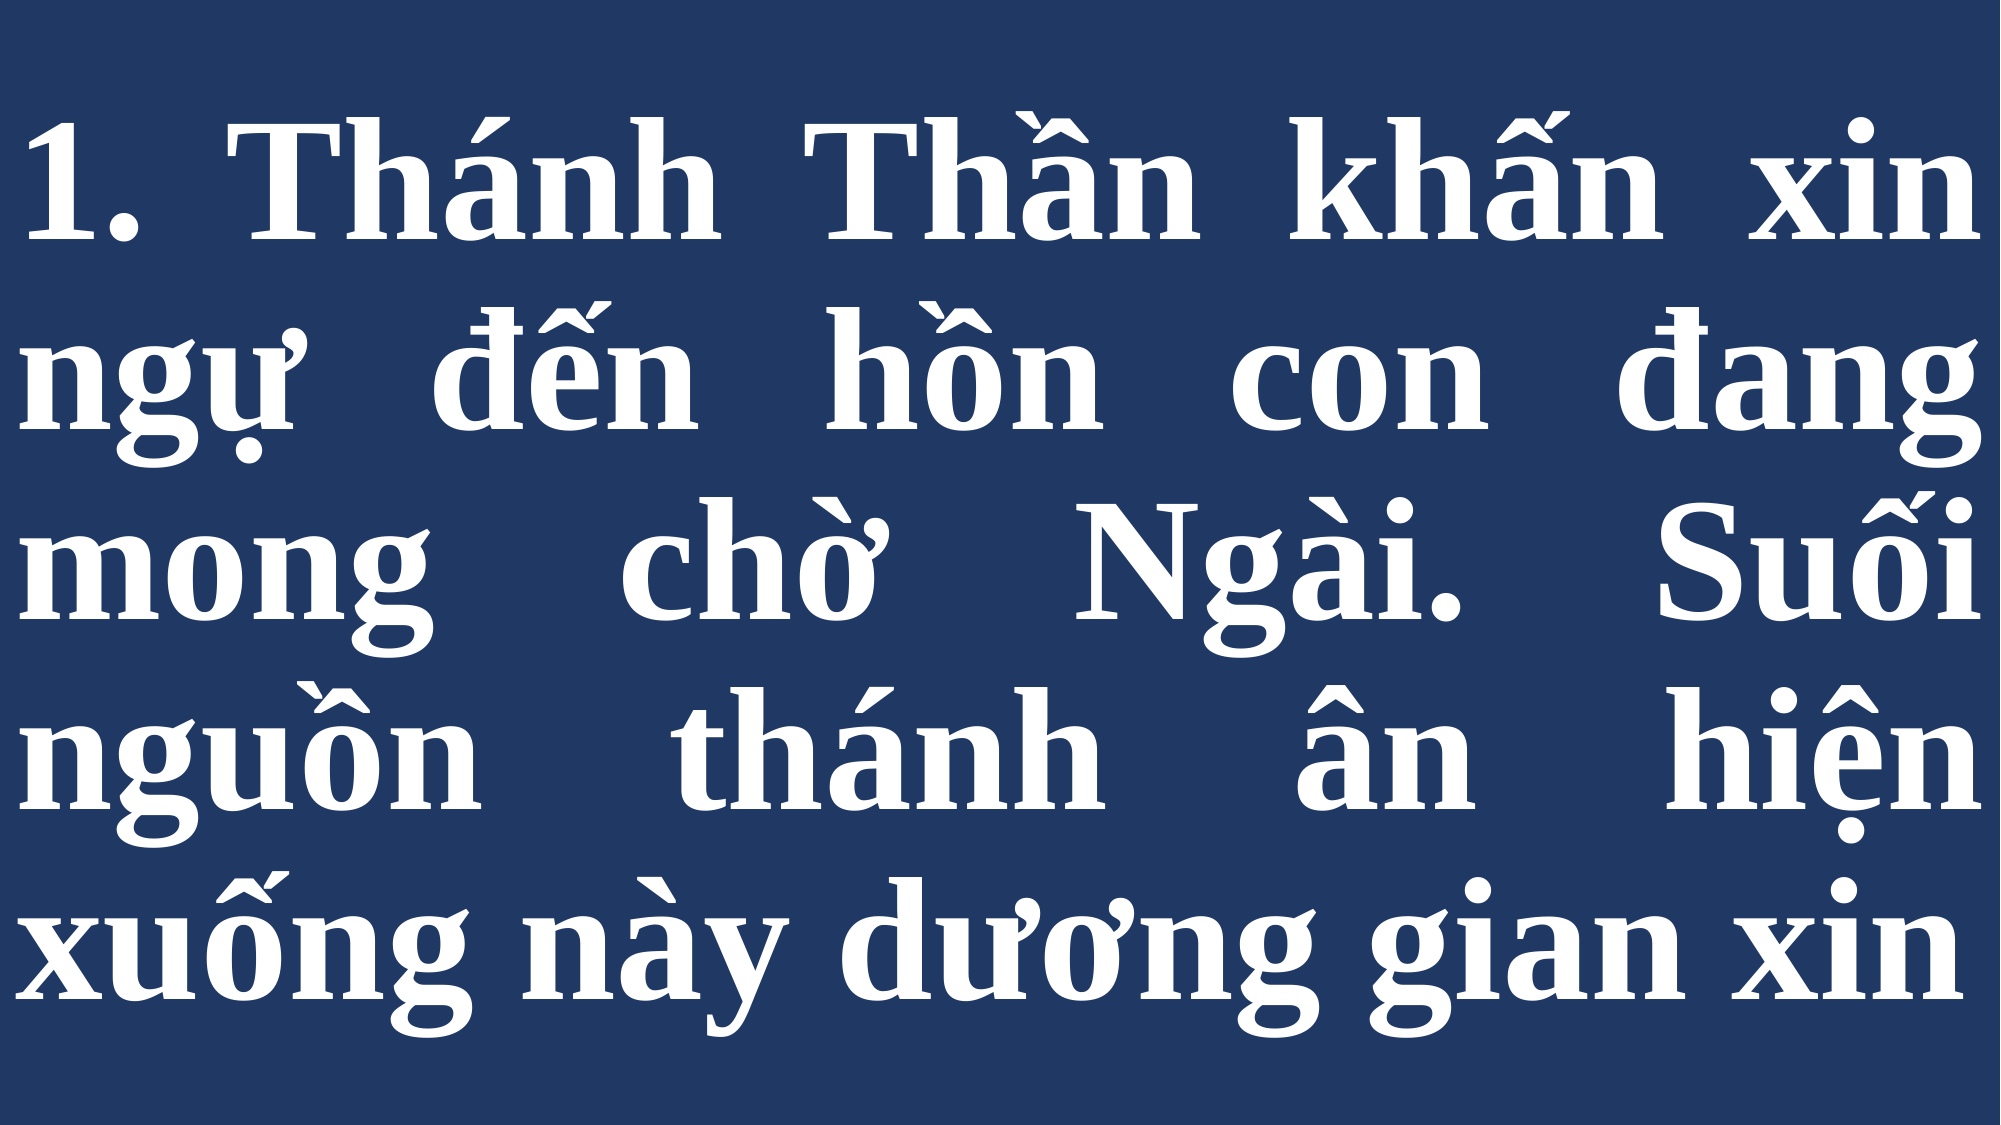

# 1. Thánh Thần khấn xin ngự đến hồn con đang mong chờ Ngài. Suối nguồn thánh ân hiện xuống này dương gian xin